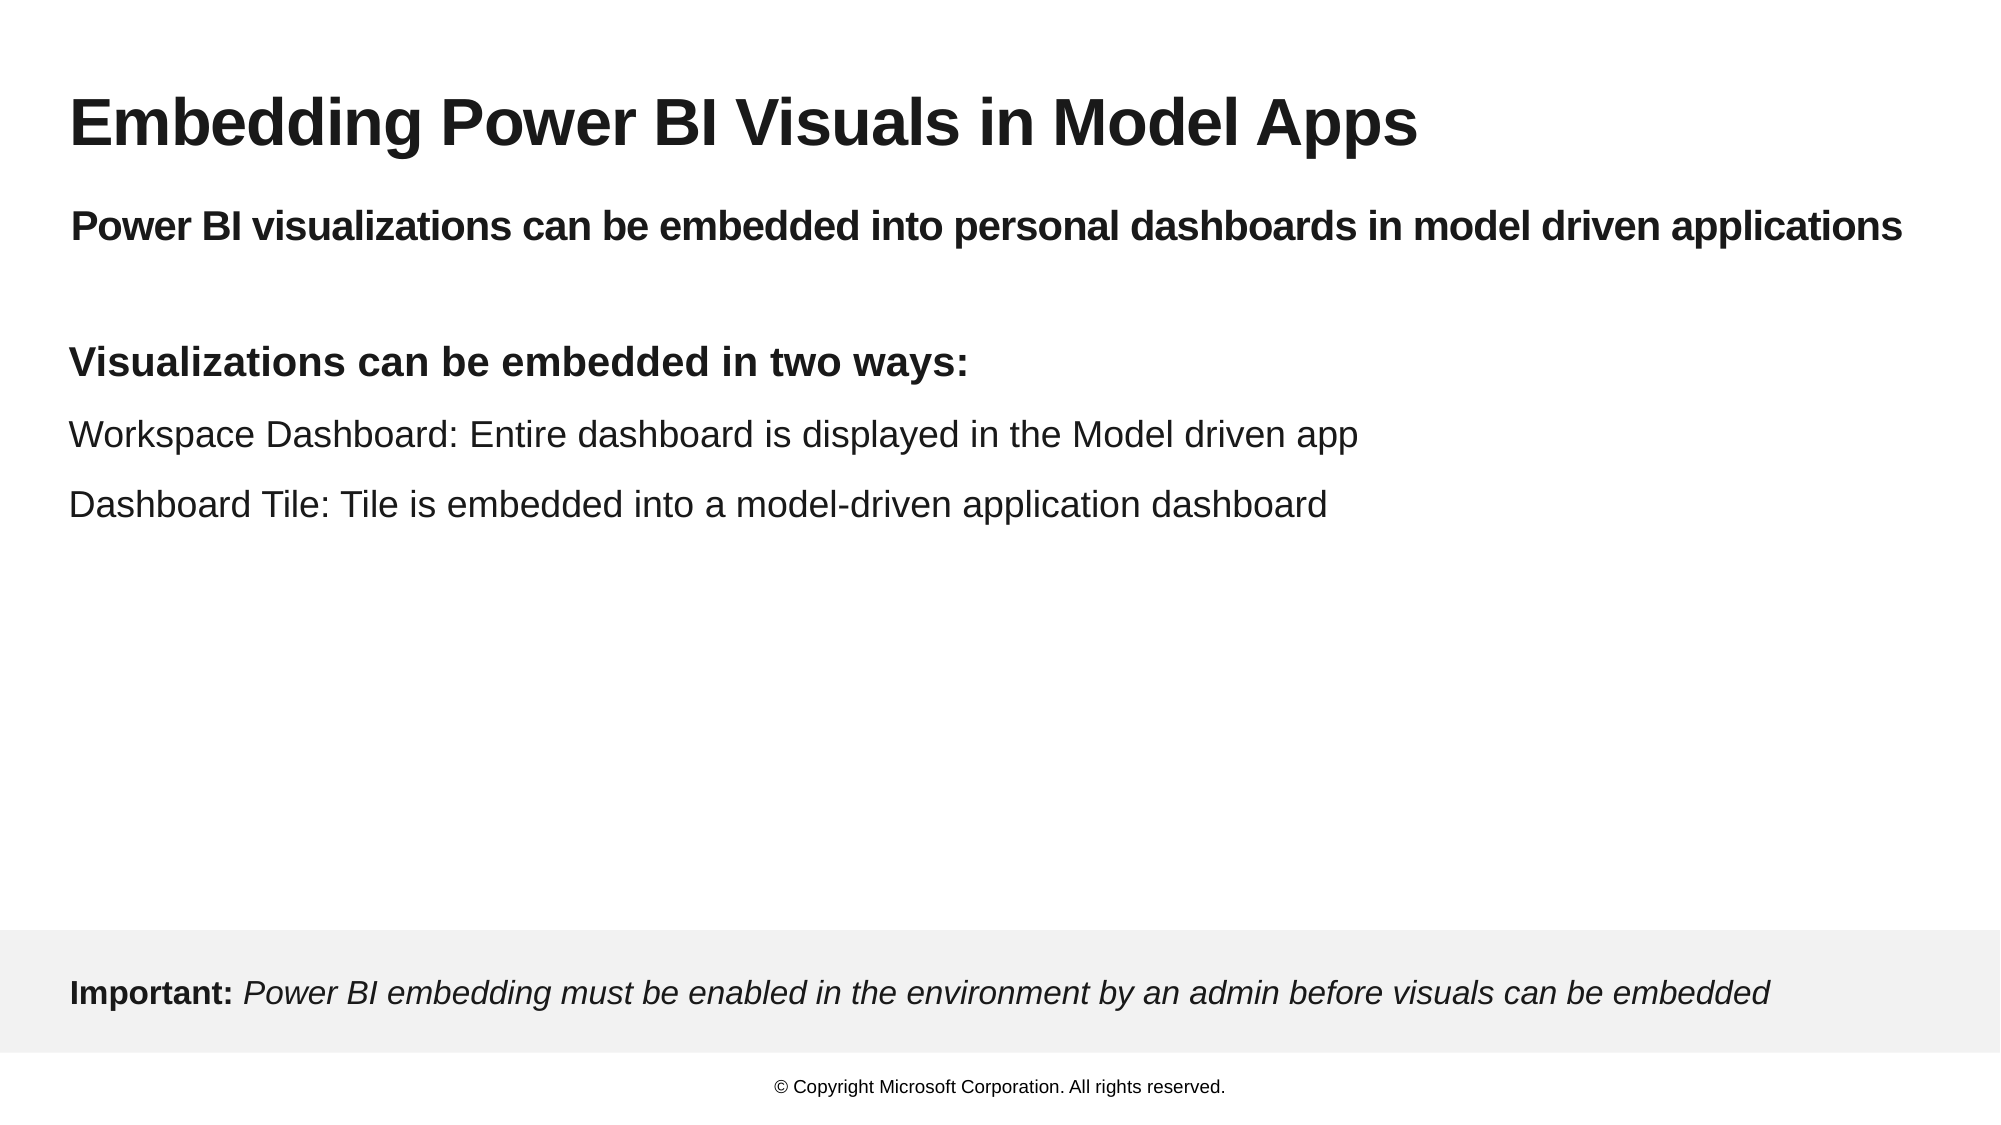

# Embedding Power BI Visuals in Model Apps
Power BI visualizations can be embedded into personal dashboards in model driven applications
Visualizations can be embedded in two ways:
Workspace Dashboard: Entire dashboard is displayed in the Model driven app
Dashboard Tile: Tile is embedded into a model-driven application dashboard
Important: Power BI embedding must be enabled in the environment by an admin before visuals can be embedded